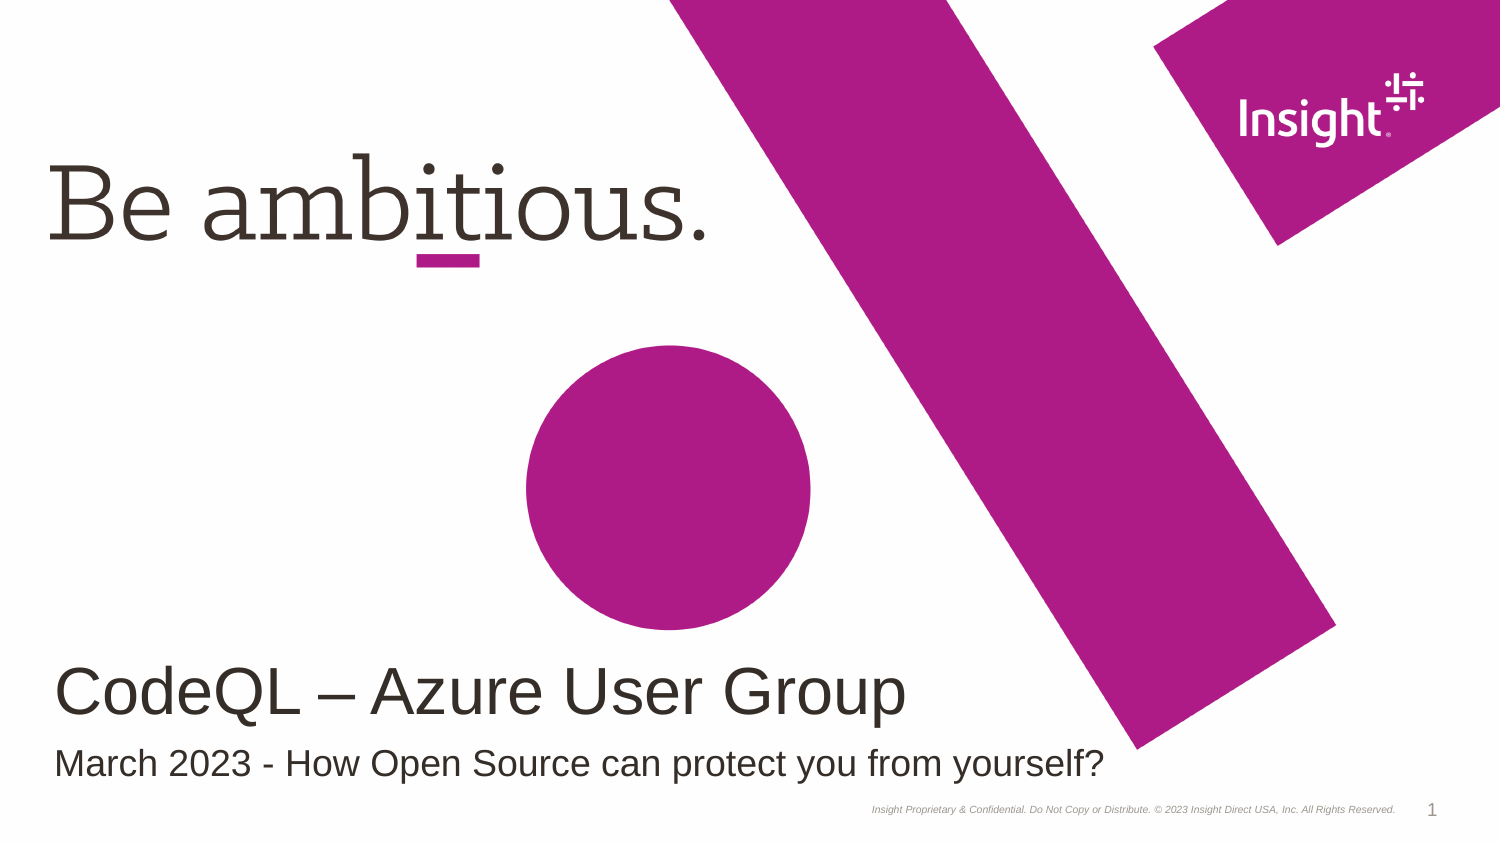

# CodeQL – Azure User Group
March 2023 - How Open Source can protect you from yourself?